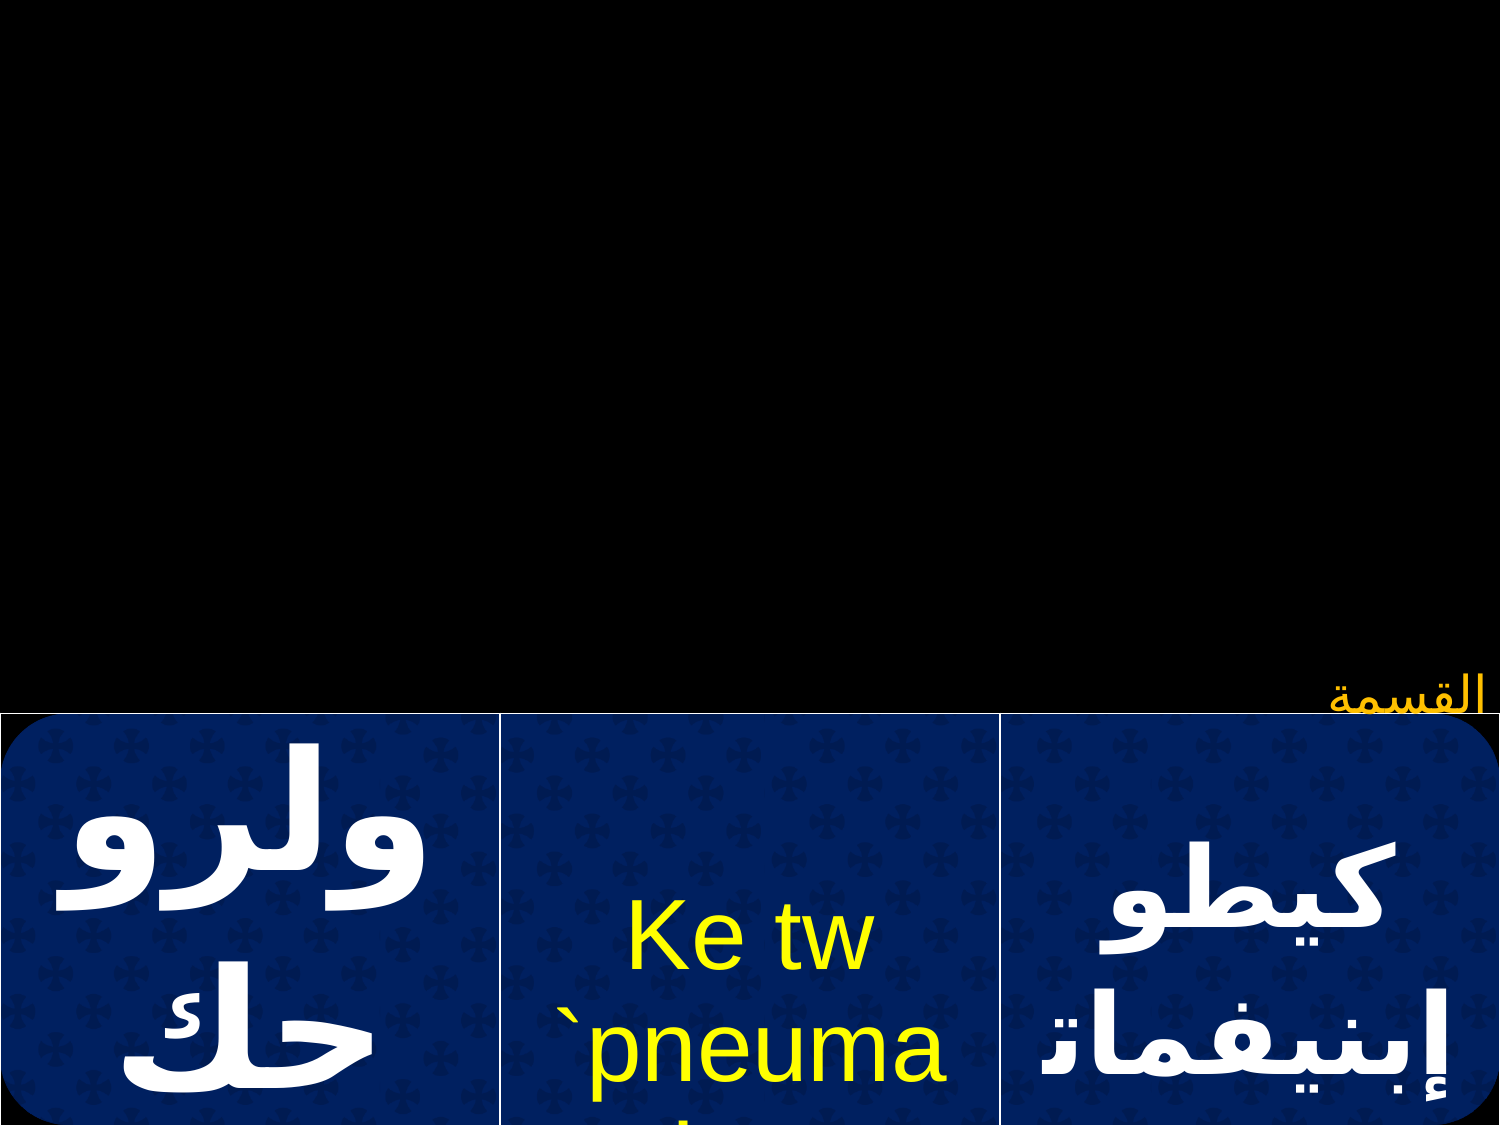

القسمة
| ولروحك أيضاً | Ke tw `pneuma ti cou | كيطو إبنيفماتى سو |
| --- | --- | --- |